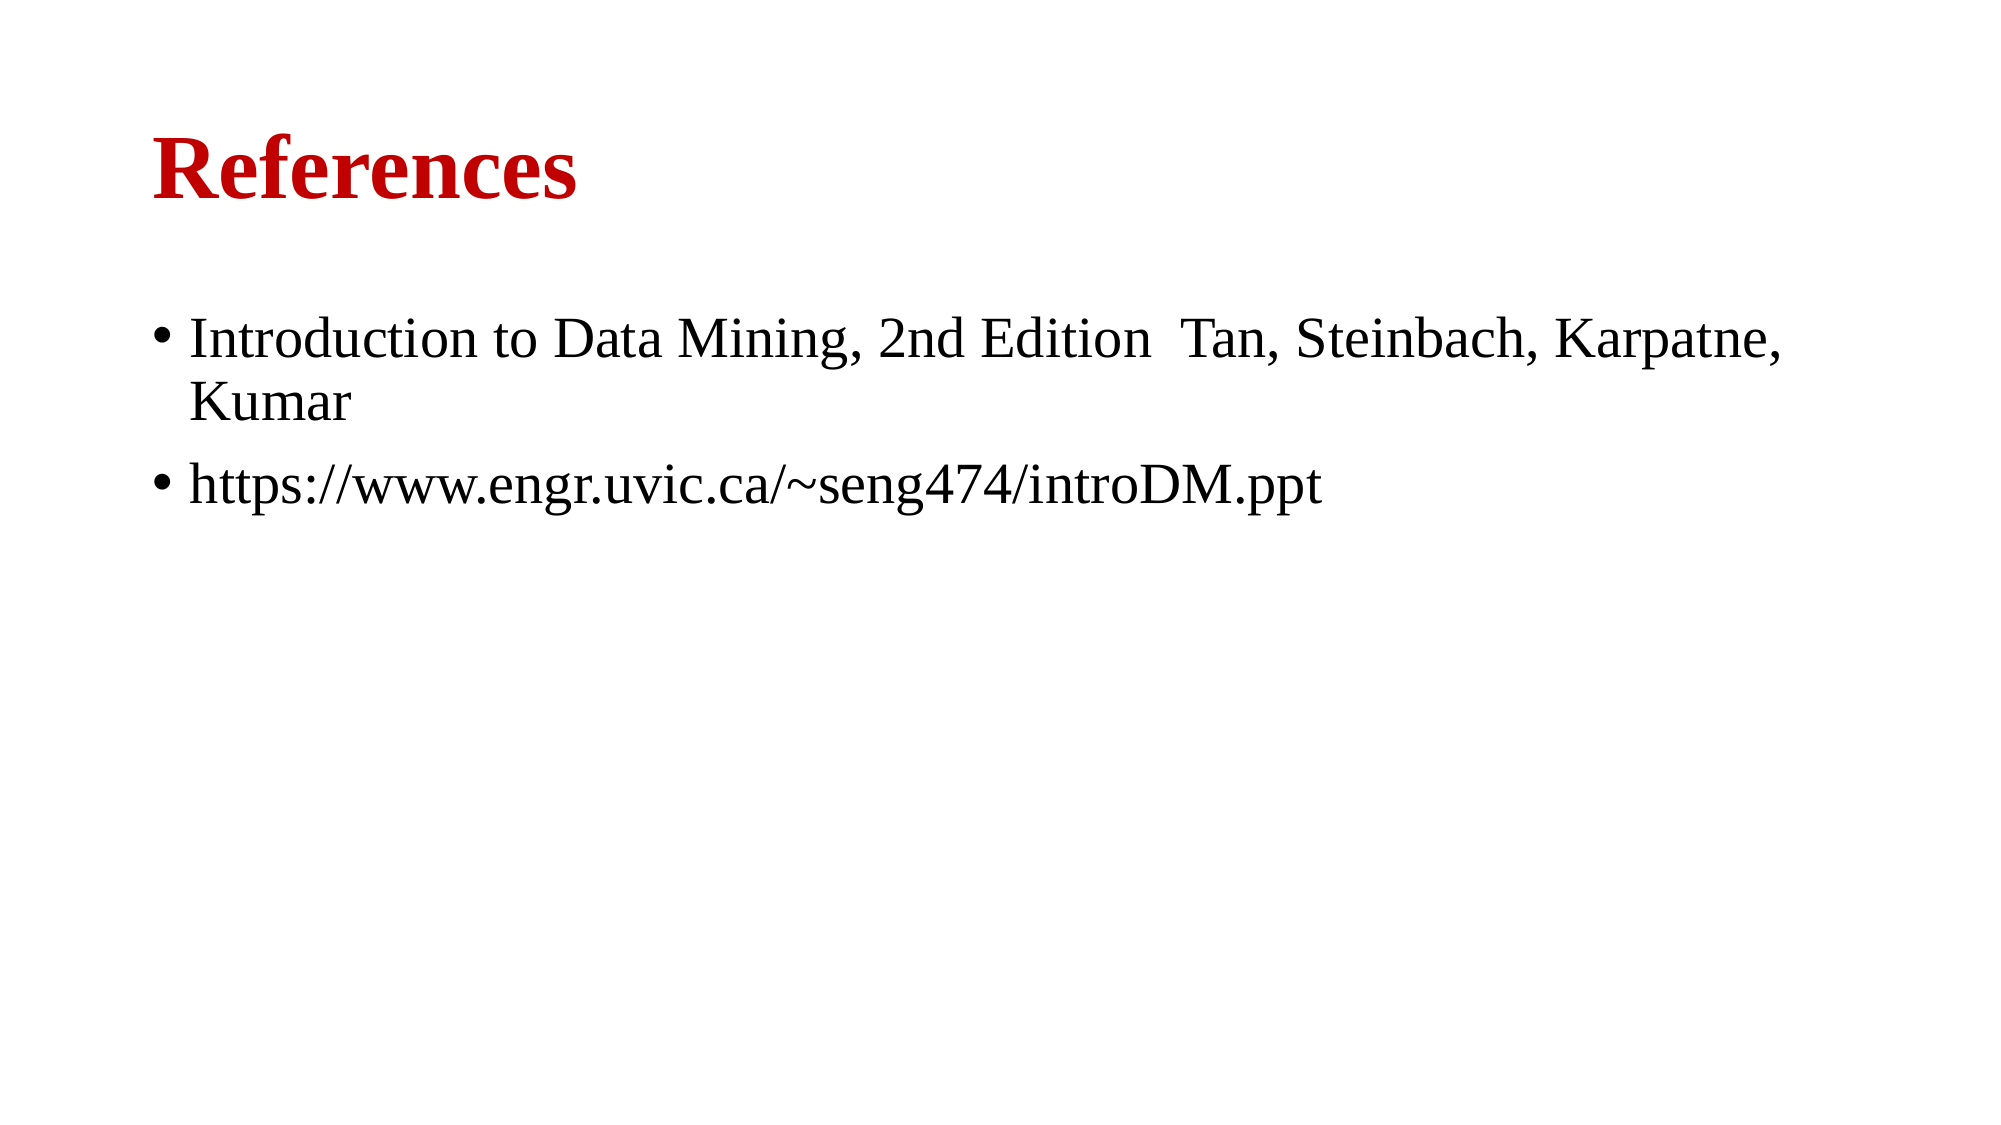

# References
Introduction to Data Mining, 2nd Edition  Tan, Steinbach, Karpatne, Kumar
https://www.engr.uvic.ca/~seng474/introDM.ppt